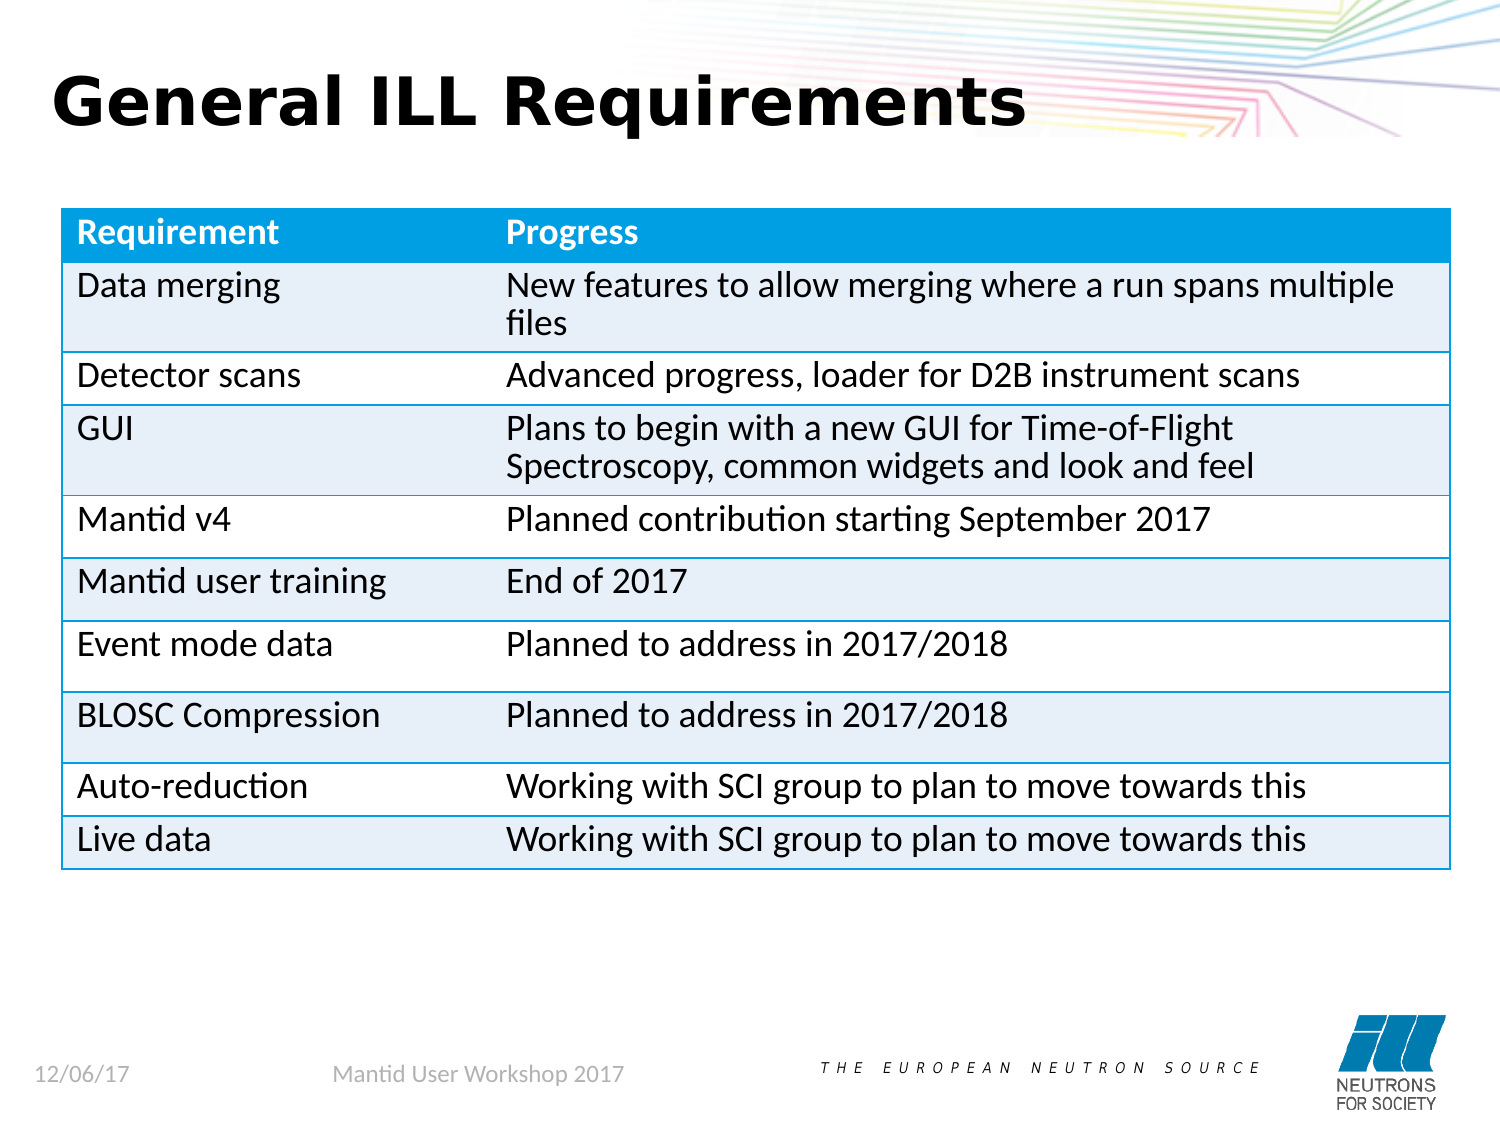

General ILL Requirements
| Requirement | Progress |
| --- | --- |
| Data merging | New features to allow merging where a run spans multiple files |
| Detector scans | Advanced progress, loader for D2B instrument scans |
| GUI | Plans to begin with a new GUI for Time-of-Flight Spectroscopy, common widgets and look and feel |
| Mantid v4 | Planned contribution starting September 2017 |
| Mantid user training | End of 2017 |
| Event mode data | Planned to address in 2017/2018 |
| BLOSC Compression | Planned to address in 2017/2018 |
| Auto-reduction | Working with SCI group to plan to move towards this |
| Live data | Working with SCI group to plan to move towards this |
12/06/17
Mantid User Workshop 2017